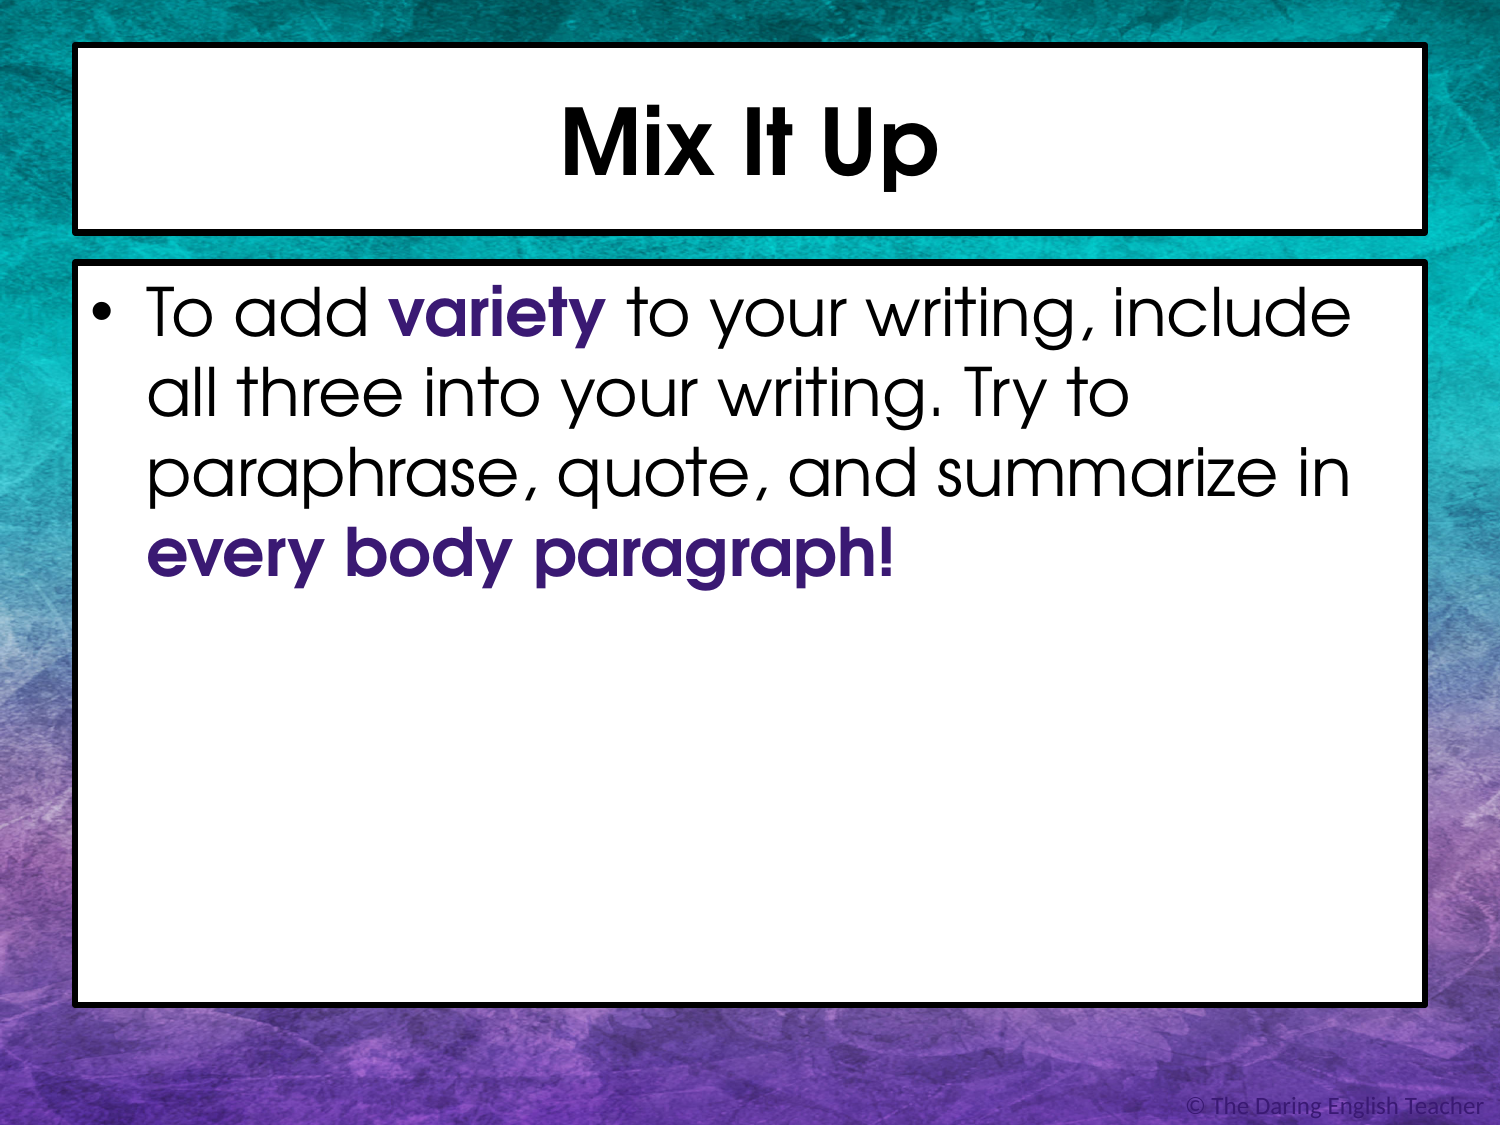

# Mix It Up
To add variety to your writing, include all three into your writing. Try to paraphrase, quote, and summarize in every body paragraph!